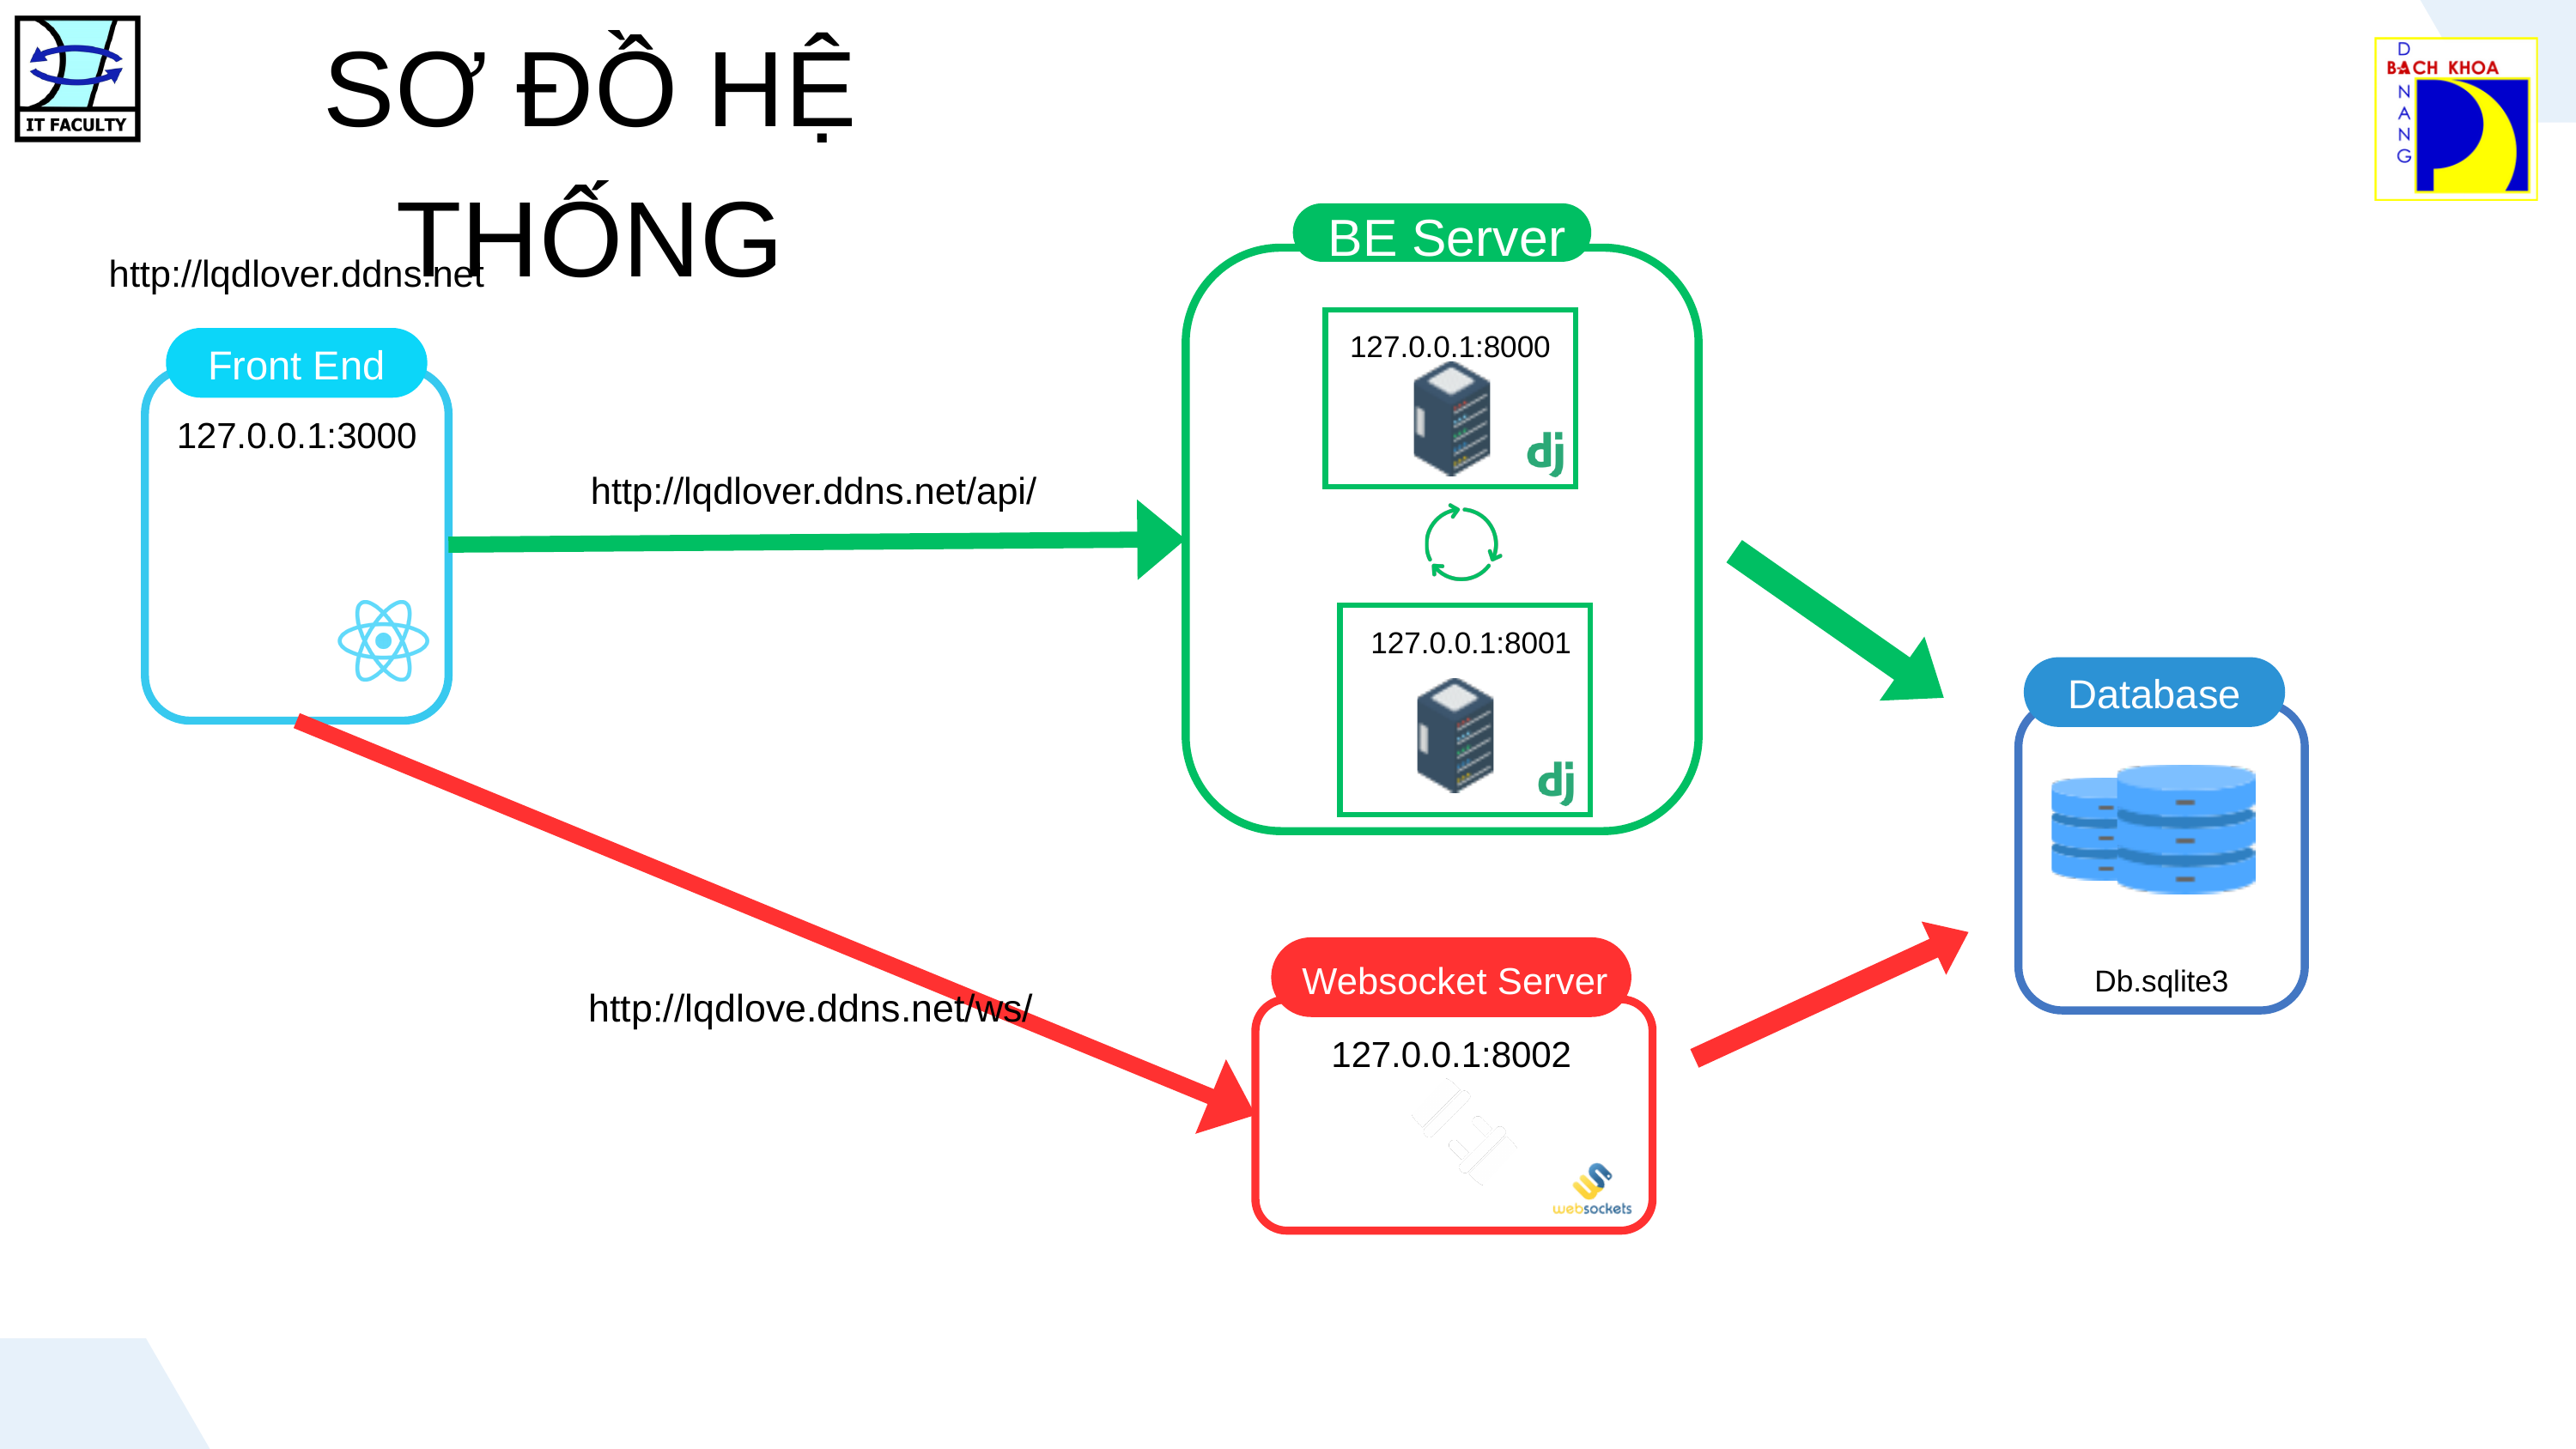

SƠ ĐỒ HỆ THỐNG

BE Server

http://lqdlover.ddns.net

127.0.0.1:8000

Front End

127.0.0.1:3000

http://lqdlover.ddns.net/api/

127.0.0.1:8001

Database

Websocket Server
Db.sqlite3

http://lqdlove.ddns.net/ws/

127.0.0.1:8002